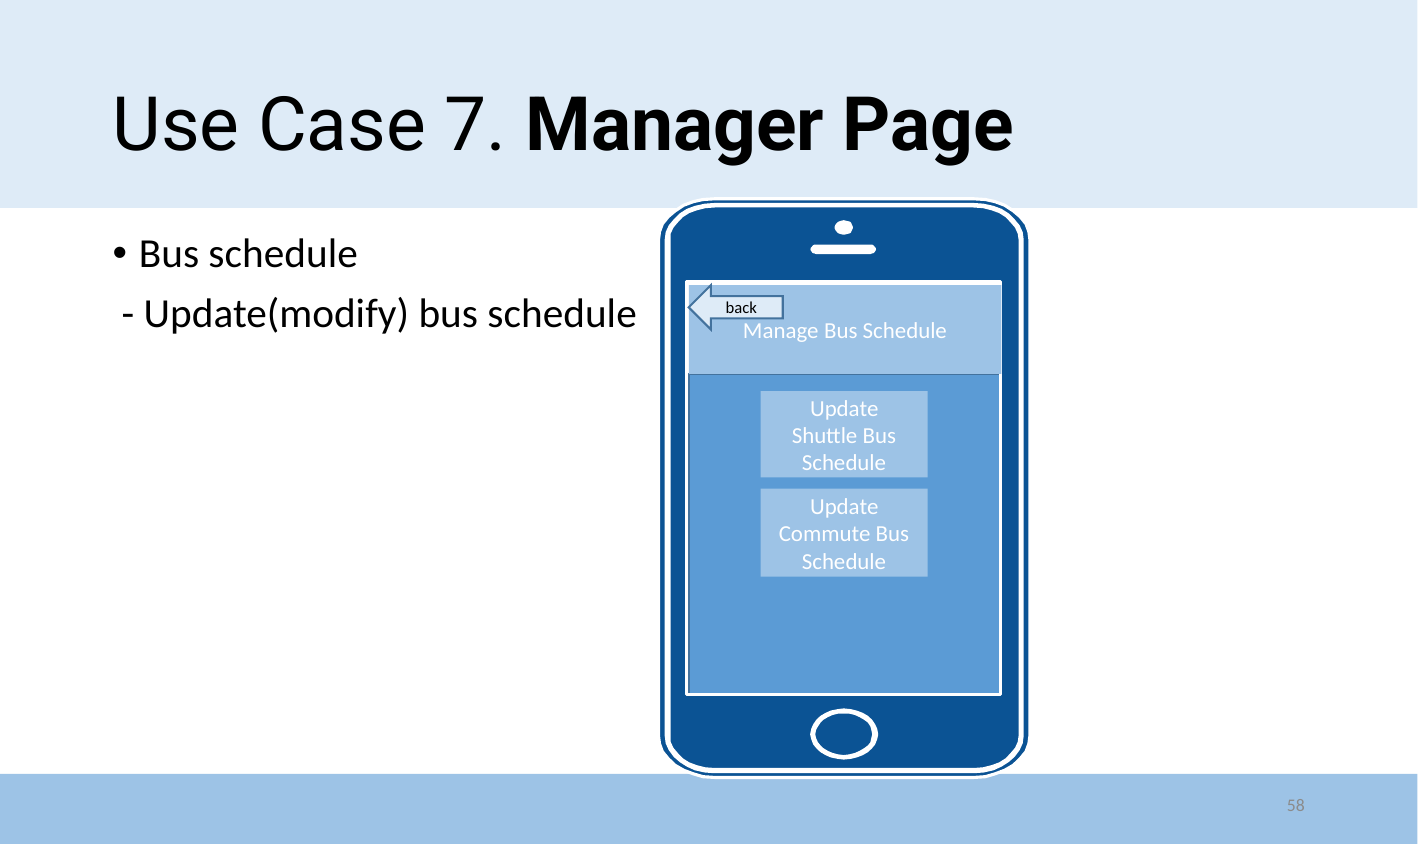

# Use Case 7. Manager Page

Bus schedule
 - Update(modify) bus schedule
Manage Bus Schedule
back

Update Shuttle Bus Schedule
Update Commute Bus Schedule
58